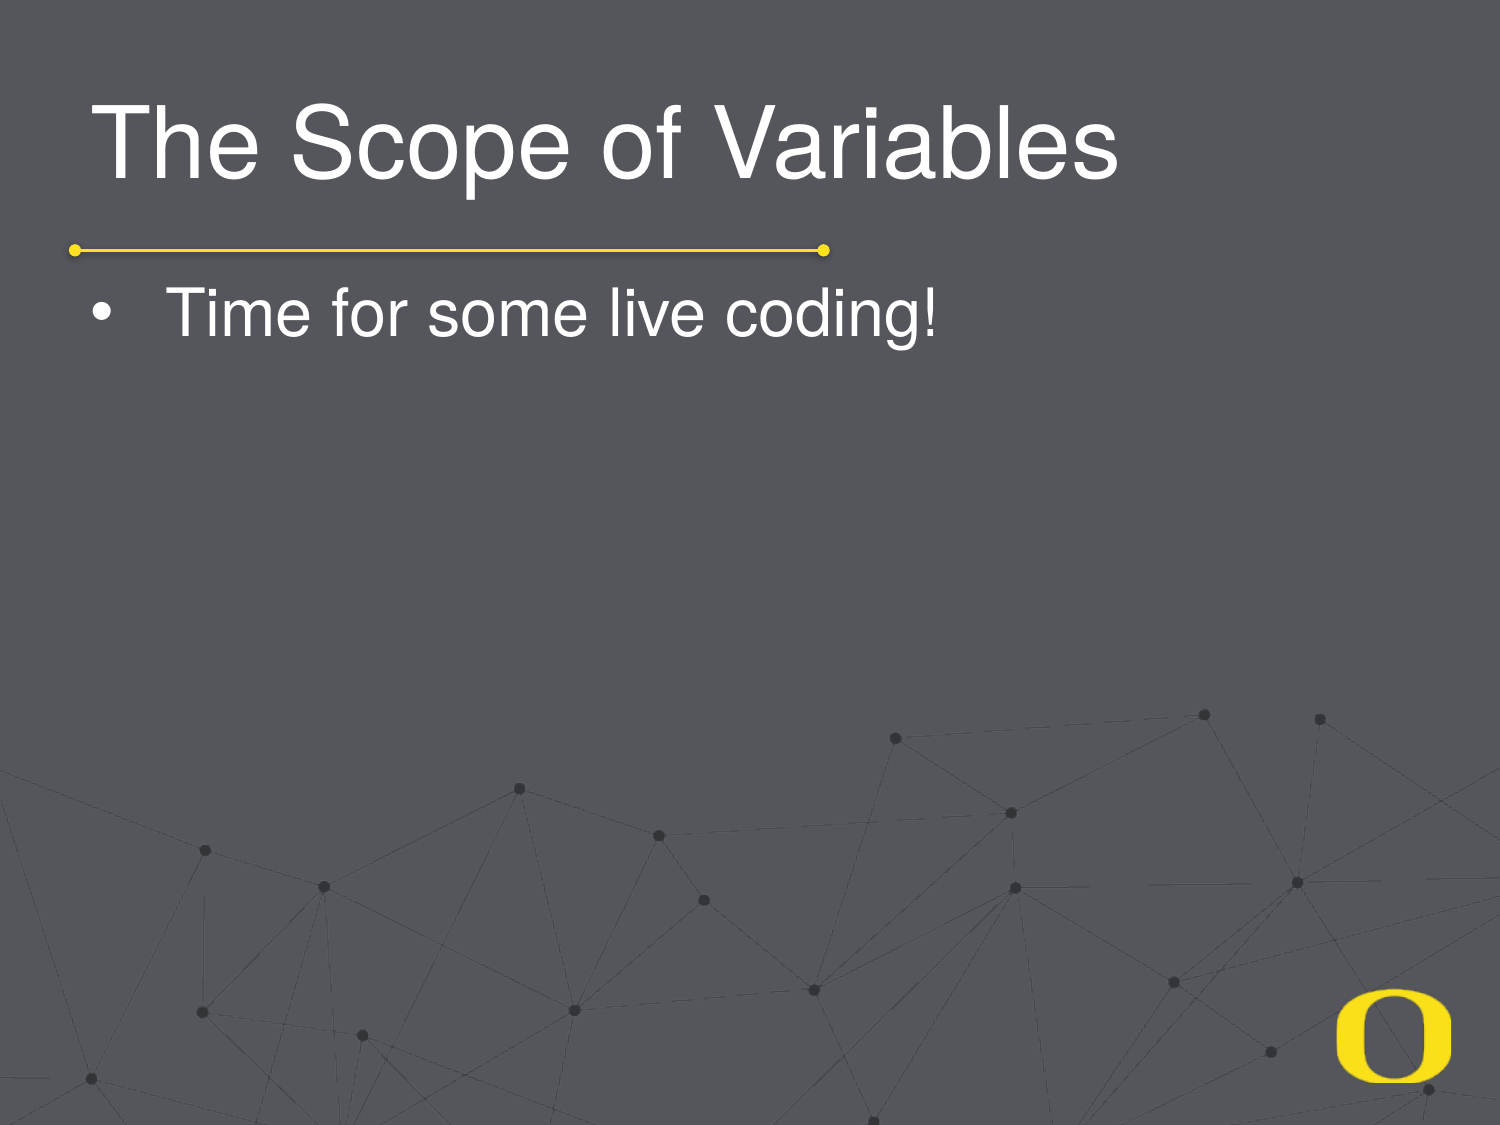

# The Scope of Variables
Time for some live coding!